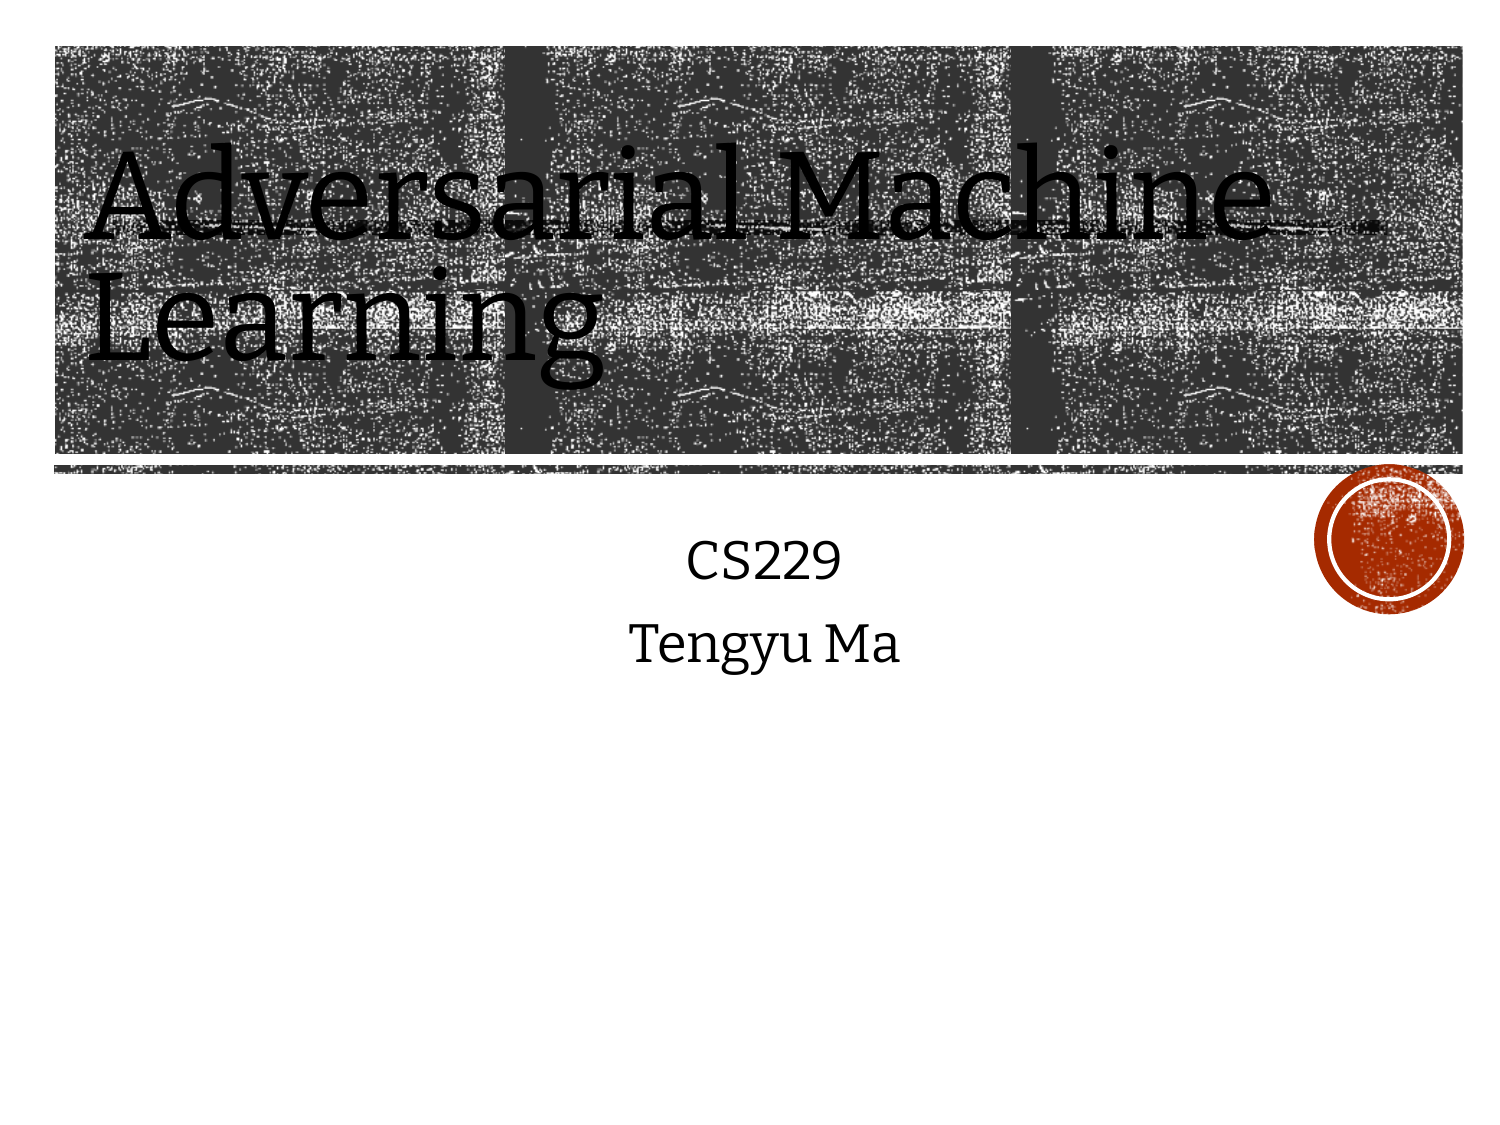

# Adversarial Machine Learning
CS229
Tengyu Ma